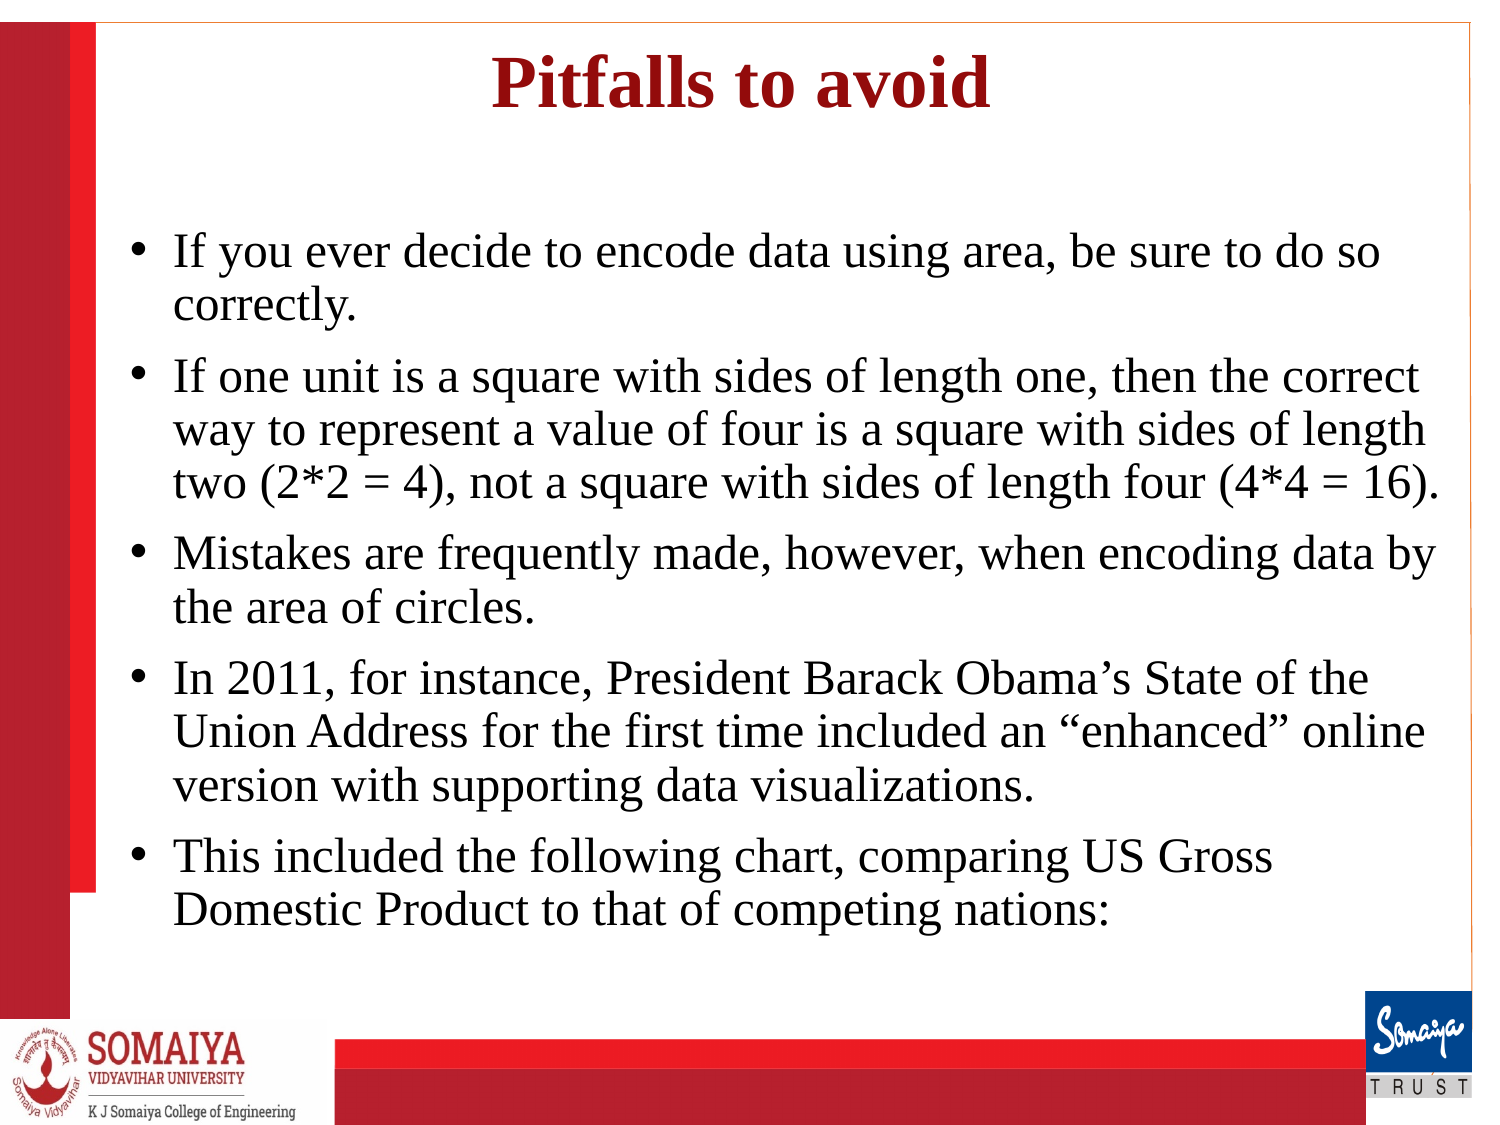

# Pitfalls to avoid
If you ever decide to encode data using area, be sure to do so correctly.
If one unit is a square with sides of length one, then the correct way to represent a value of four is a square with sides of length two (2*2 = 4), not a square with sides of length four (4*4 = 16).
Mistakes are frequently made, however, when encoding data by the area of circles.
In 2011, for instance, President Barack Obama’s State of the Union Address for the first time included an “enhanced” online version with supporting data visualizations.
This included the following chart, comparing US Gross Domestic Product to that of competing nations: